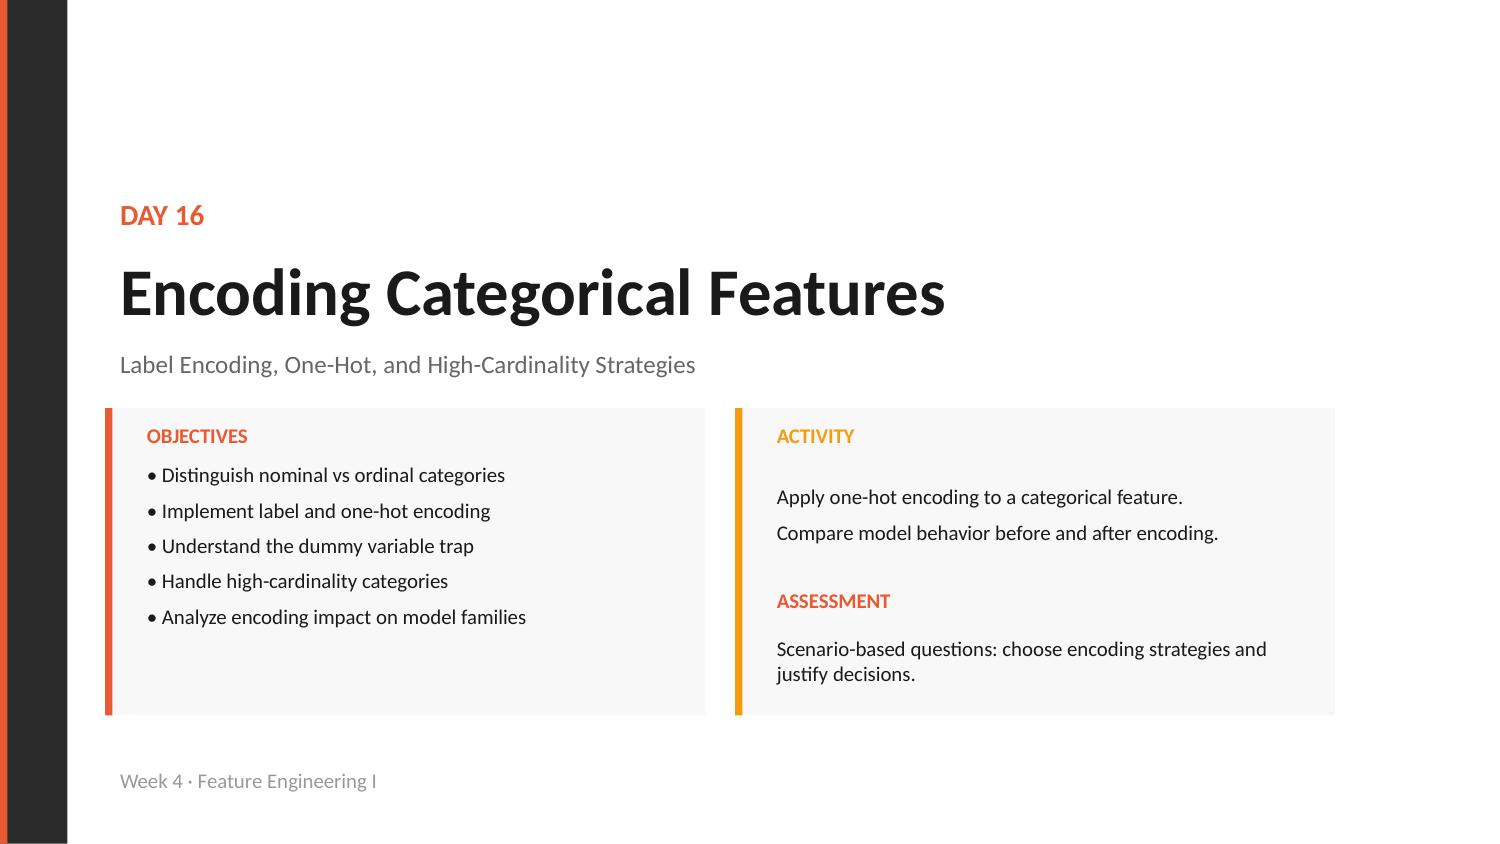

DAY 16
Encoding Categorical Features
Label Encoding, One-Hot, and High-Cardinality Strategies

OBJECTIVES
ACTIVITY
• Distinguish nominal vs ordinal categories
• Implement label and one-hot encoding
• Understand the dummy variable trap
• Handle high-cardinality categories
• Analyze encoding impact on model families
Apply one-hot encoding to a categorical feature.
Compare model behavior before and after encoding.
ASSESSMENT
Scenario-based questions: choose encoding strategies and justify decisions.
Week 4 · Feature Engineering I